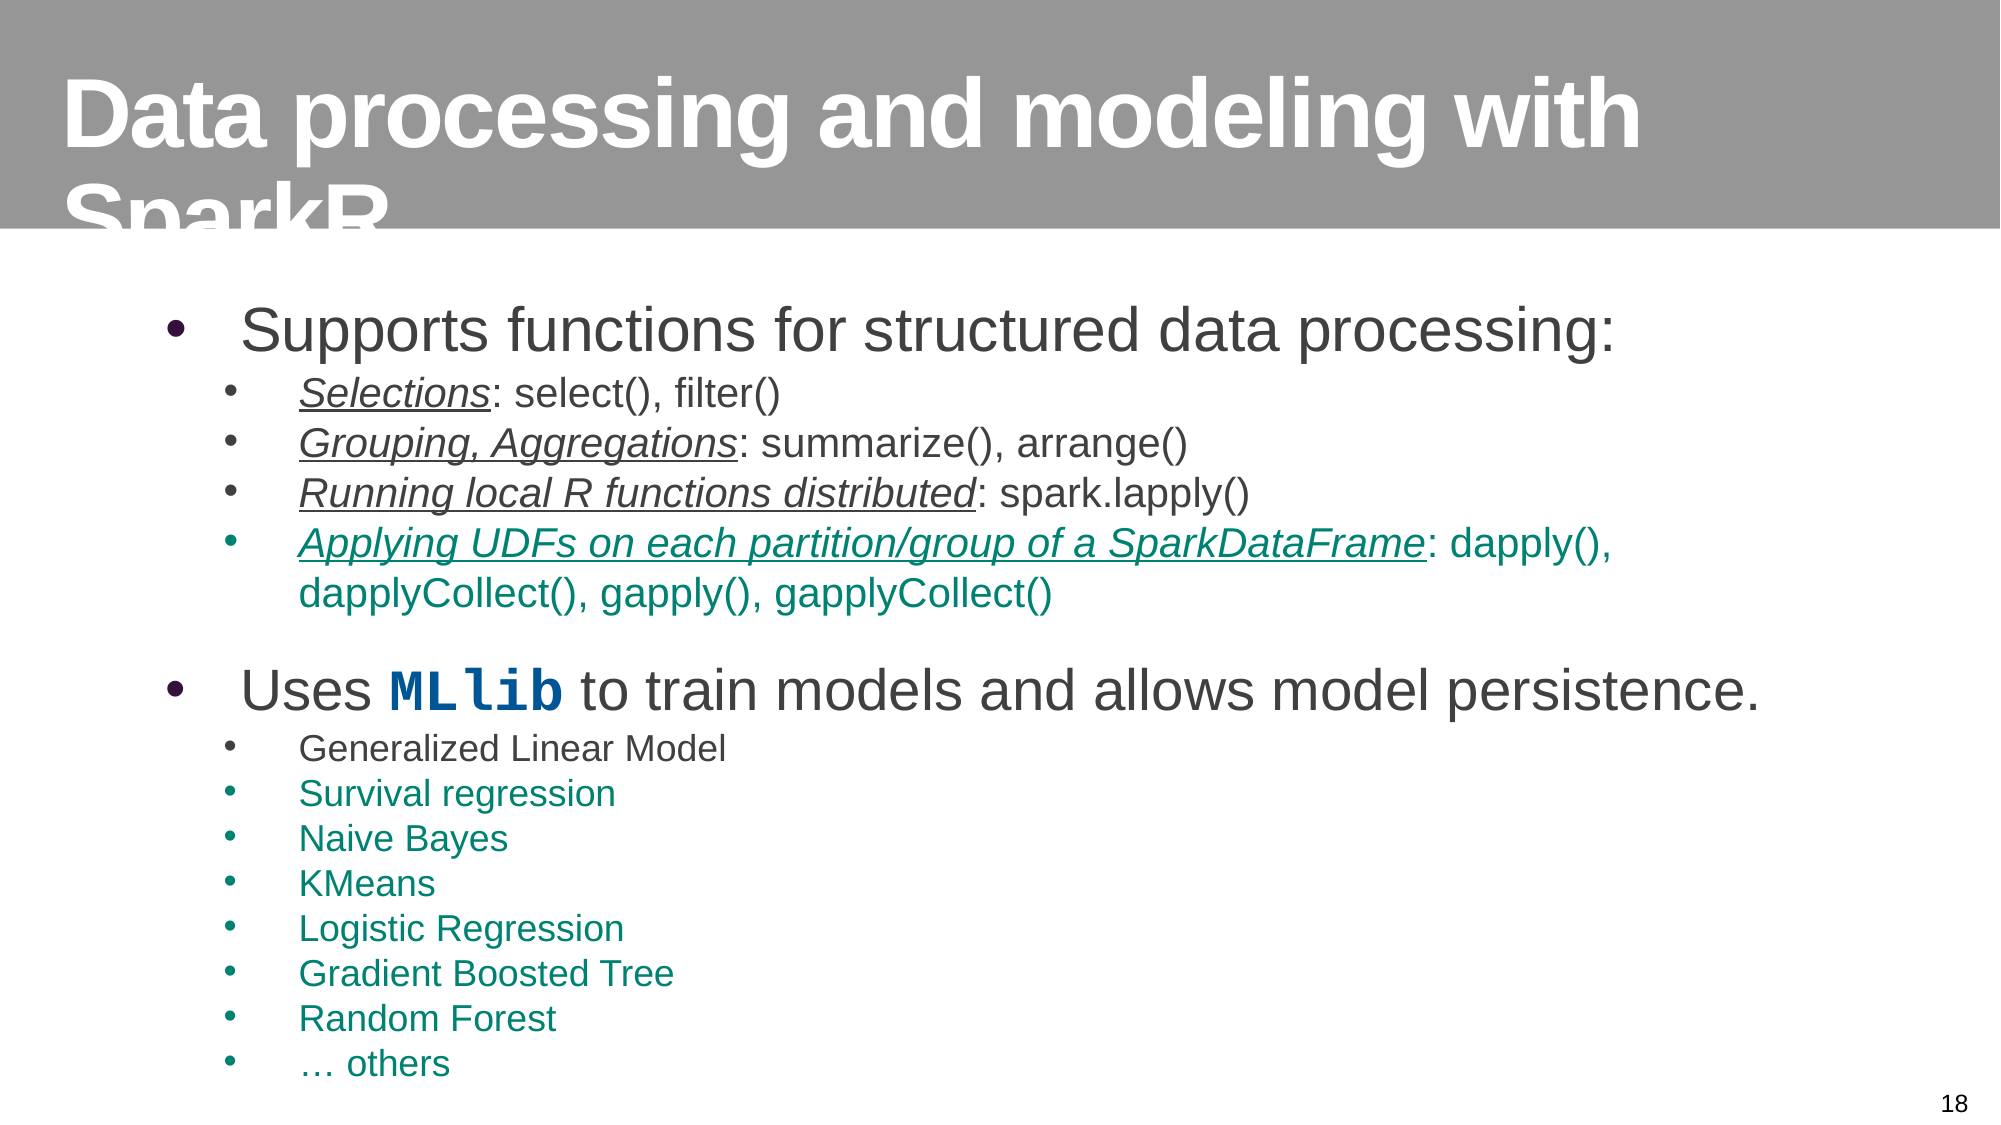

Data processing and modeling with SparkR
Supports functions for structured data processing:
Selections: select(), filter()
Grouping, Aggregations: summarize(), arrange()
Running local R functions distributed: spark.lapply()
Applying UDFs on each partition/group of a SparkDataFrame: dapply(), dapplyCollect(), gapply(), gapplyCollect()

Uses MLlib to train models and allows model persistence.
Generalized Linear Model
Survival regression
Naive Bayes
KMeans
Logistic Regression
Gradient Boosted Tree
Random Forest
… others
18